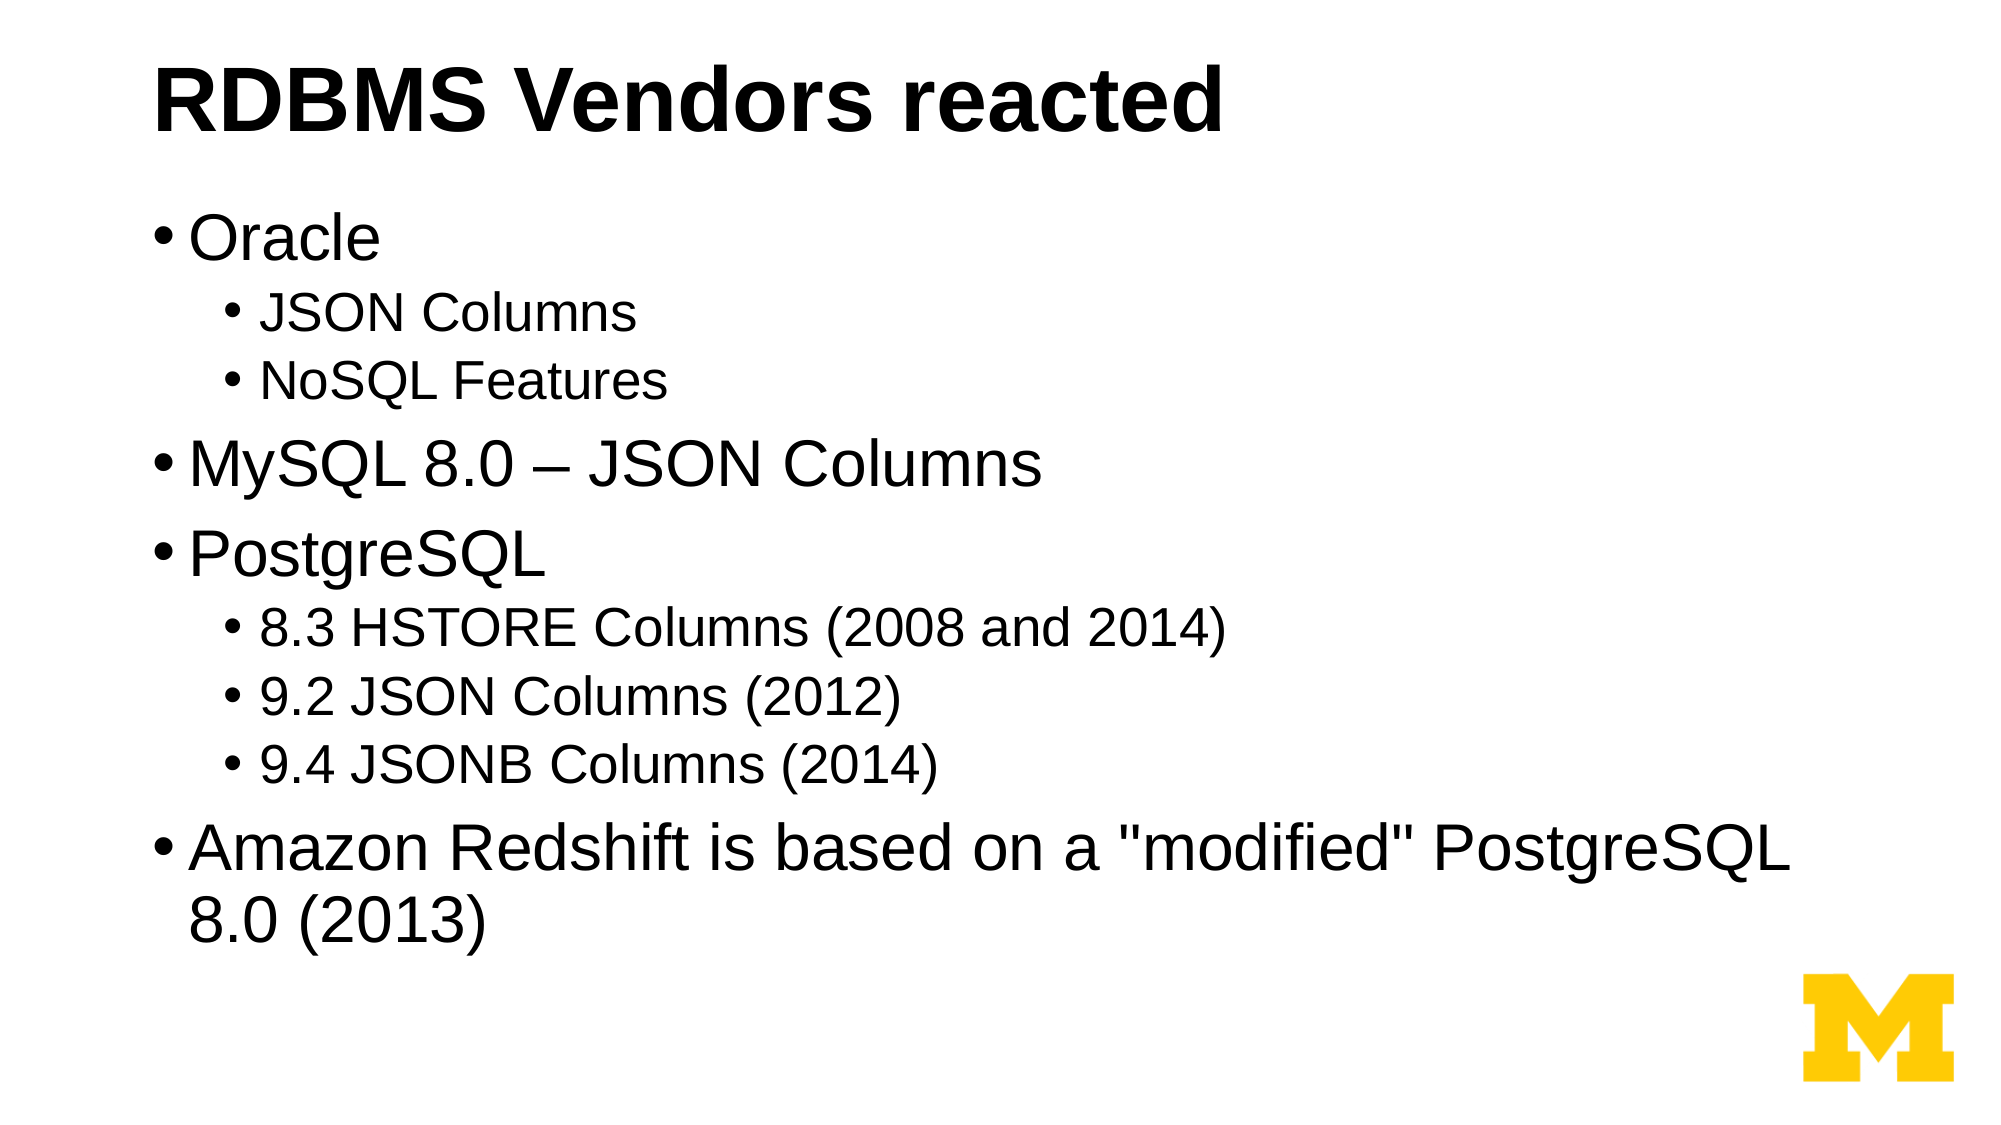

# RDBMS Vendors reacted
Oracle
JSON Columns
NoSQL Features
MySQL 8.0 – JSON Columns
PostgreSQL
8.3 HSTORE Columns (2008 and 2014)
9.2 JSON Columns (2012)
9.4 JSONB Columns (2014)
Amazon Redshift is based on a "modified" PostgreSQL 8.0 (2013)